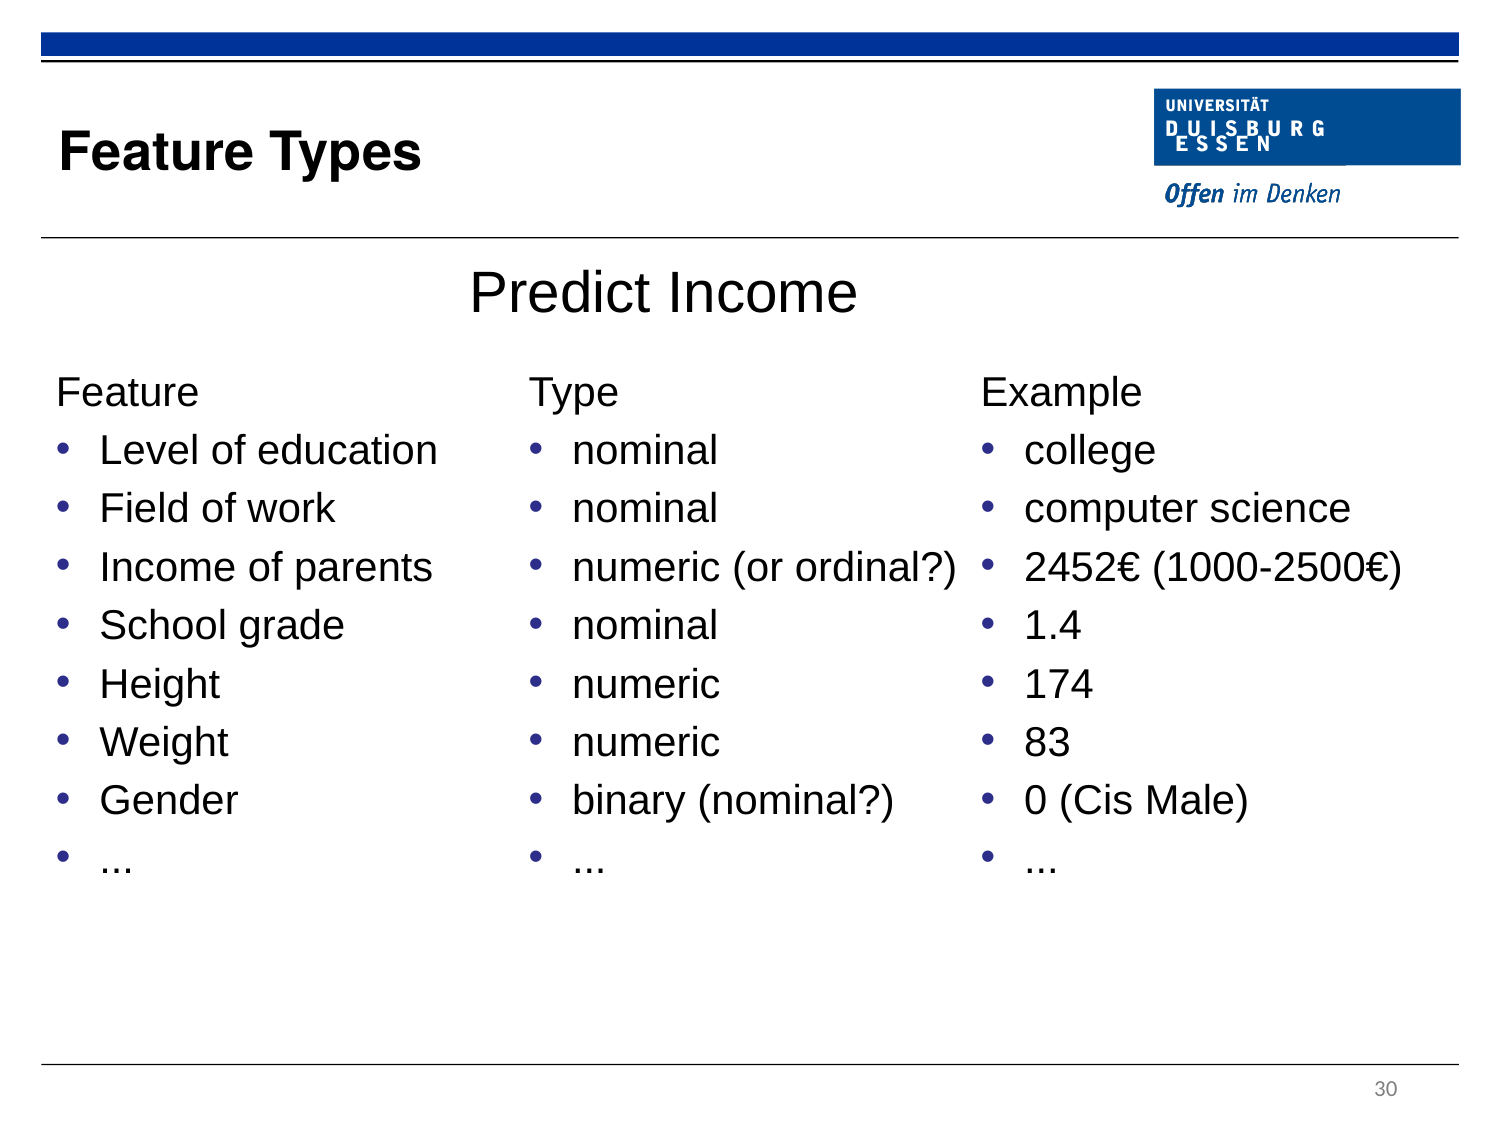

# Feature Types
Predict Income
Feature
Level of education
Field of work
Income of parents
School grade
Height
Weight
Gender
...

Type
nominal
nominal
numeric (or ordinal?)
nominal
numeric
numeric
binary (nominal?)
...

Example
college
computer science
2452€ (1000-2500€)
1.4
174
83
0 (Cis Male)
...